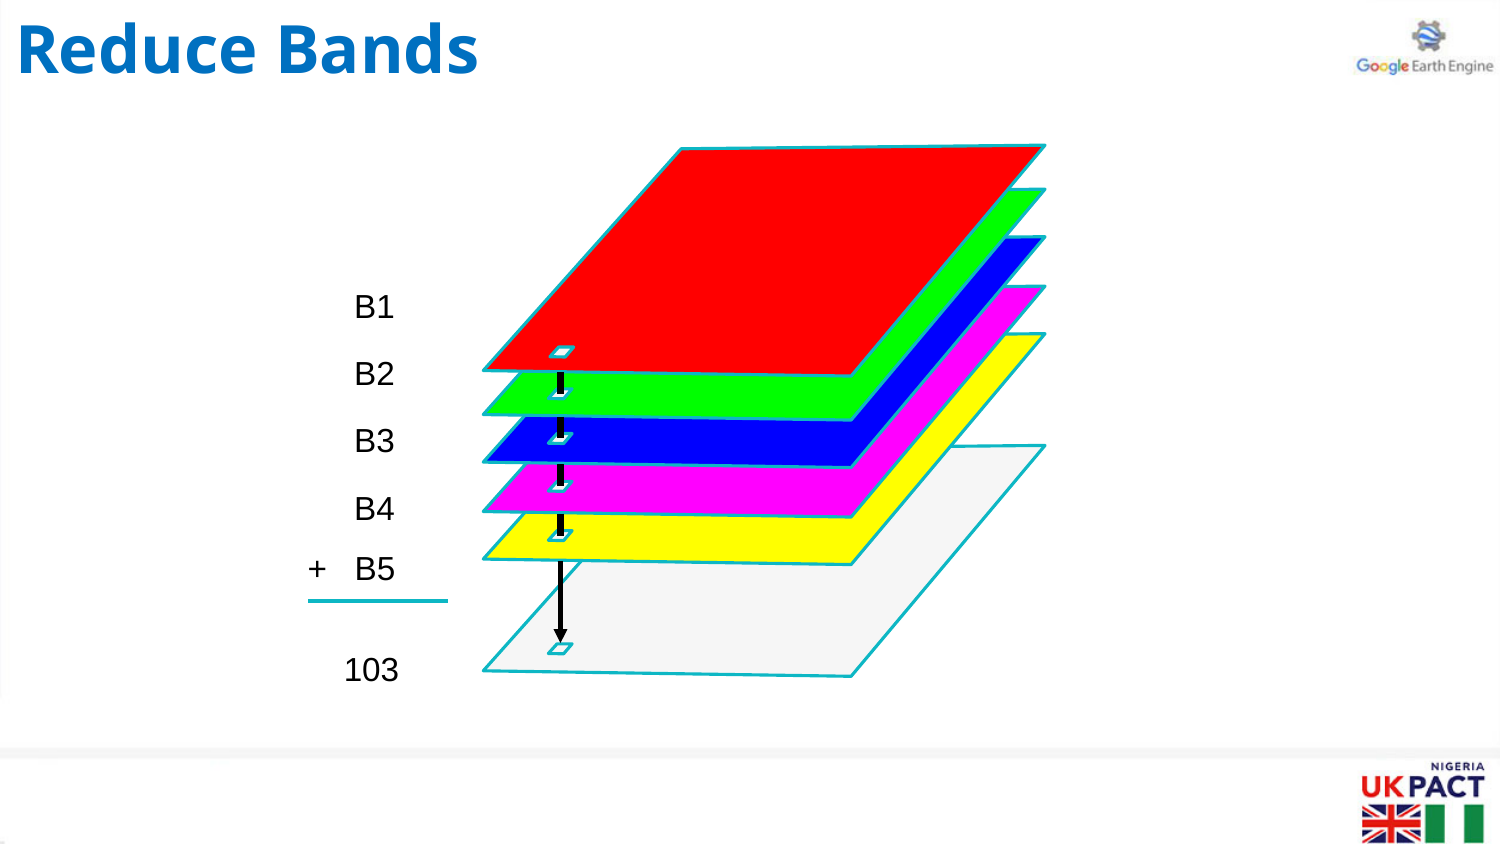

# Reduce Bands

B1
B2
B3
B4
+   B5
103